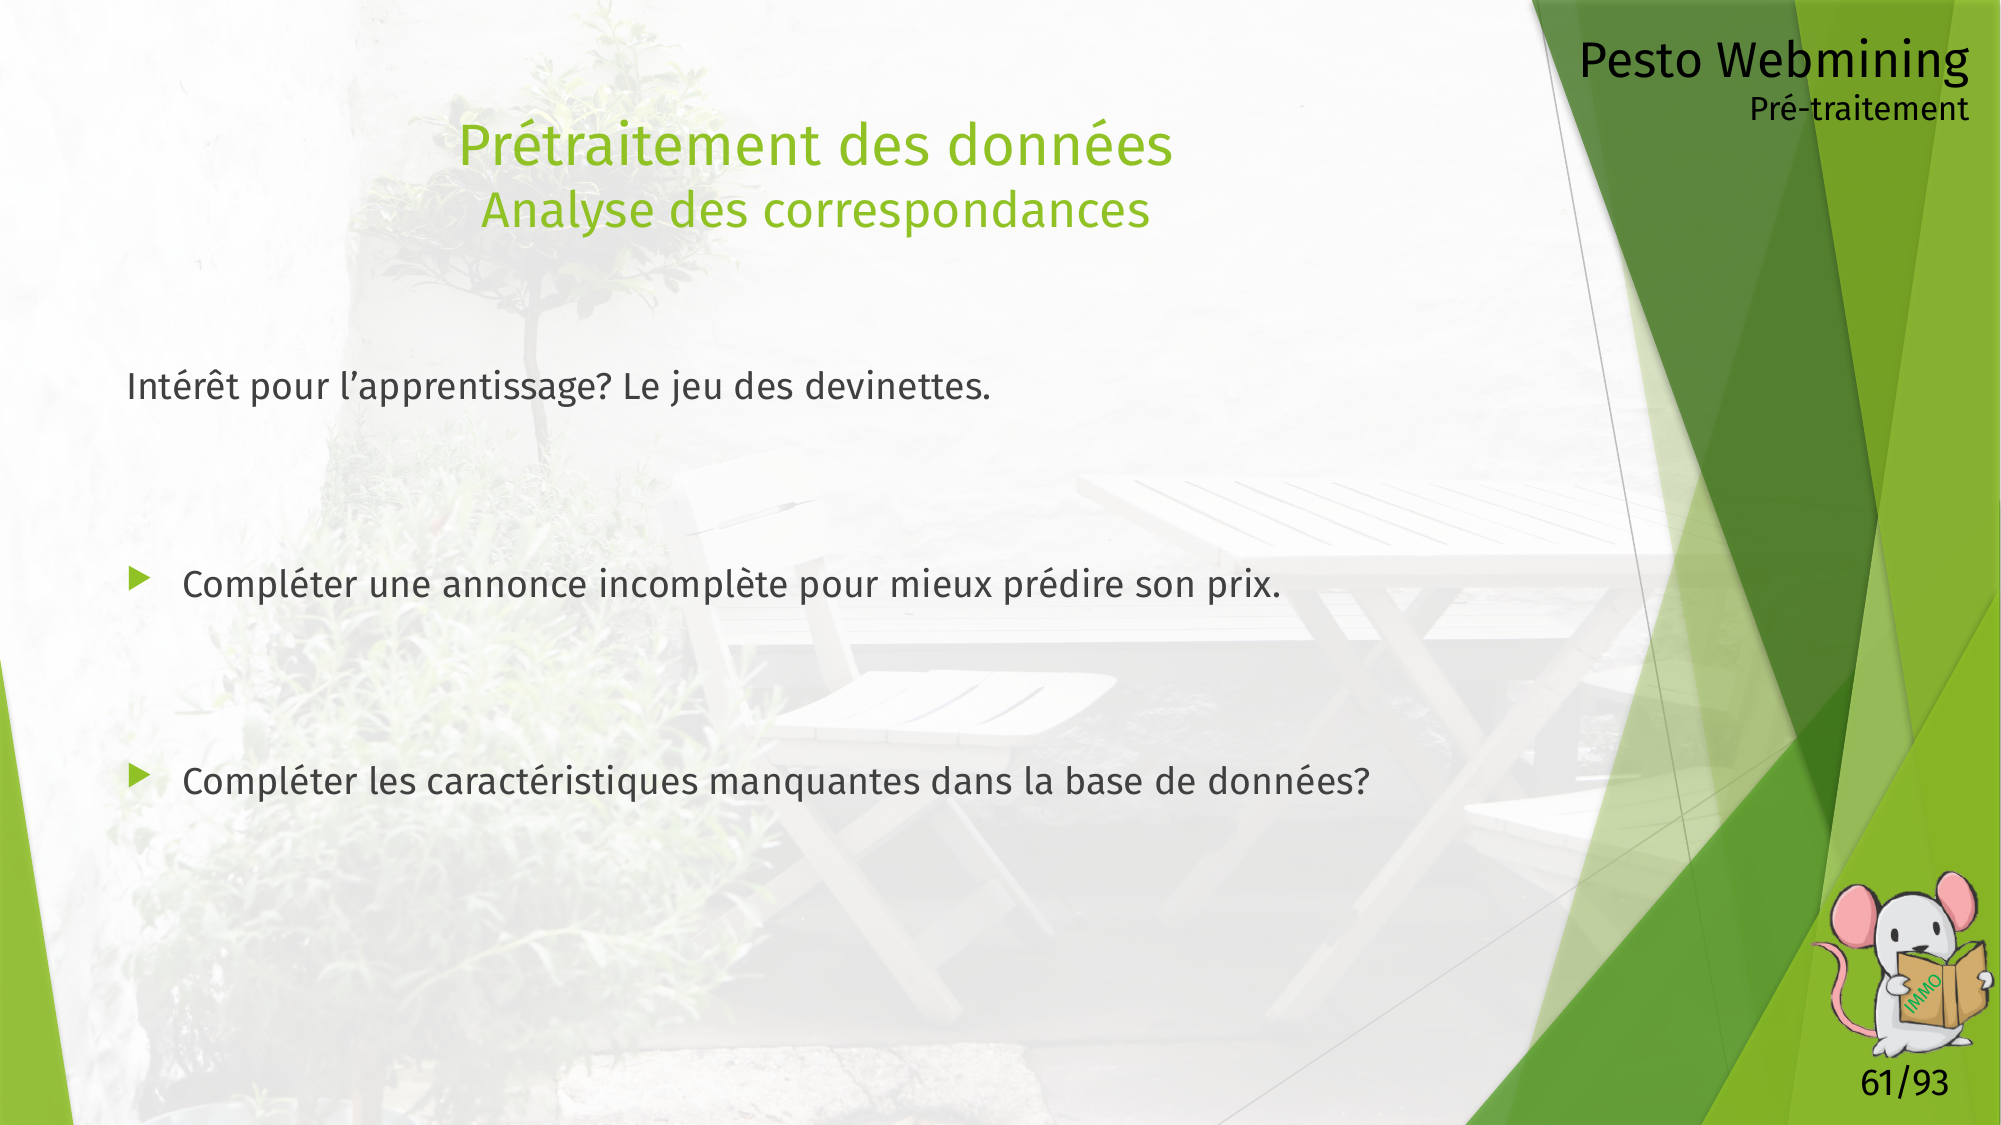

Pesto Webmining
Pré-traitement
# Prétraitement des données Analyse des correspondances
Intérêt pour l’apprentissage? Le jeu des devinettes.

Compléter une annonce incomplète pour mieux prédire son prix.

Compléter les caractéristiques manquantes dans la base de données?